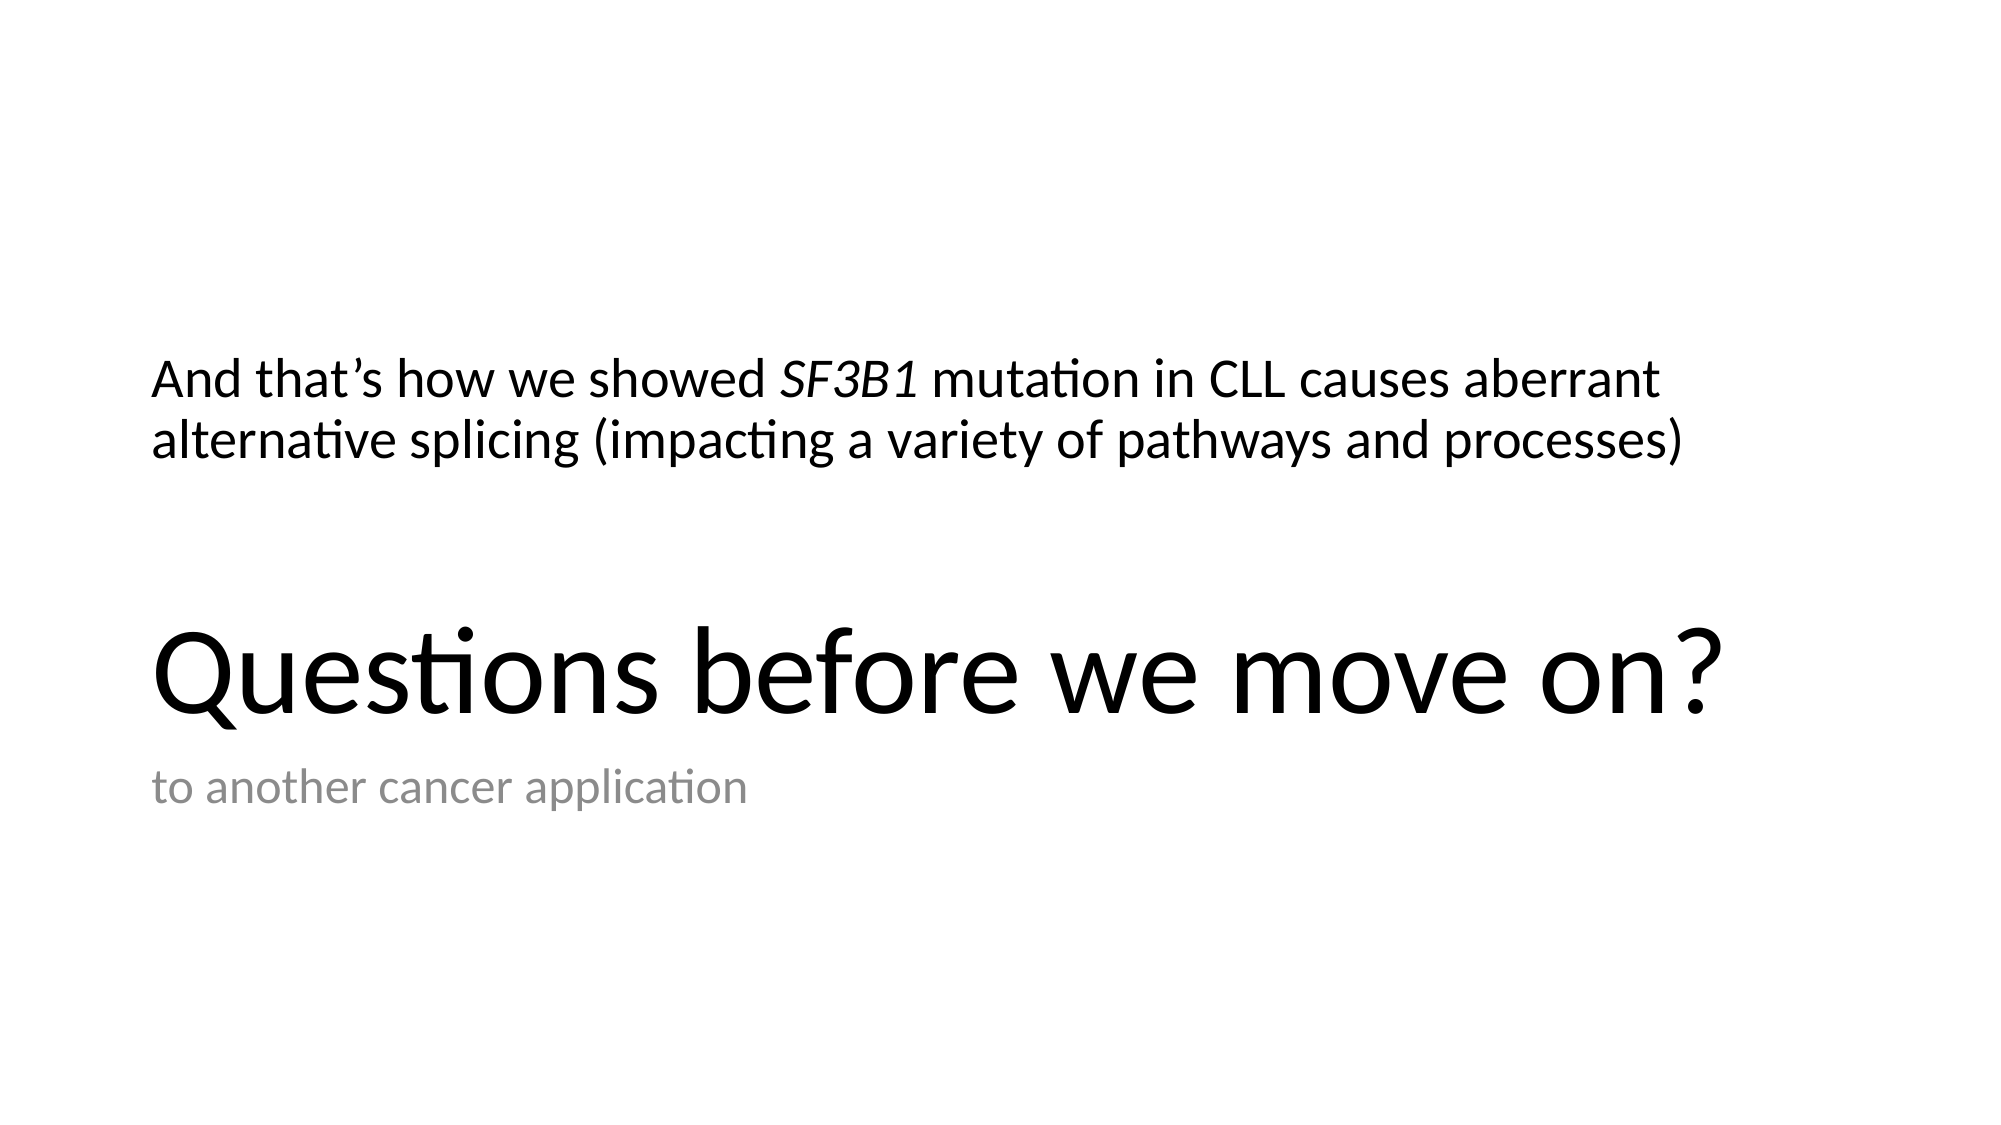

# And that’s how we showed SF3B1 mutation in CLL causes aberrant alternative splicing (impacting a variety of pathways and processes) Questions before we move on?
to another cancer application